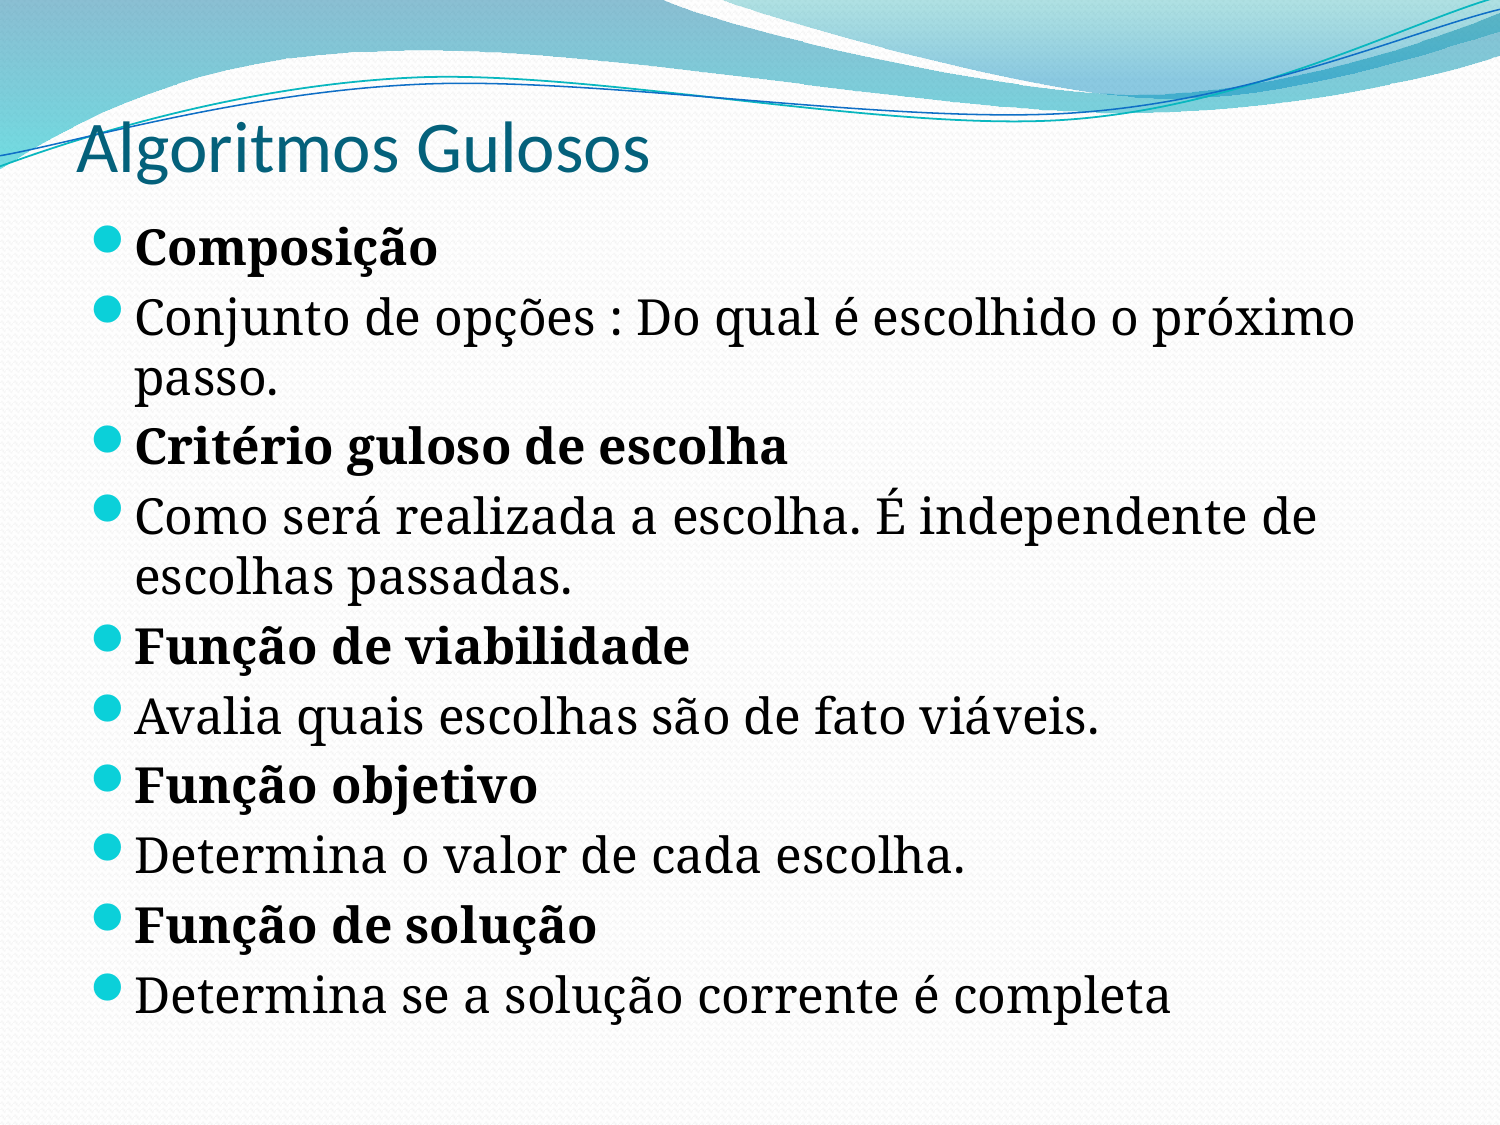

# Algoritmos Gulosos
Composição
Conjunto de opções : Do qual é escolhido o próximo passo.
Critério guloso de escolha
Como será realizada a escolha. É independente de escolhas passadas.
Função de viabilidade
Avalia quais escolhas são de fato viáveis.
Função objetivo
Determina o valor de cada escolha.
Função de solução
Determina se a solução corrente é completa